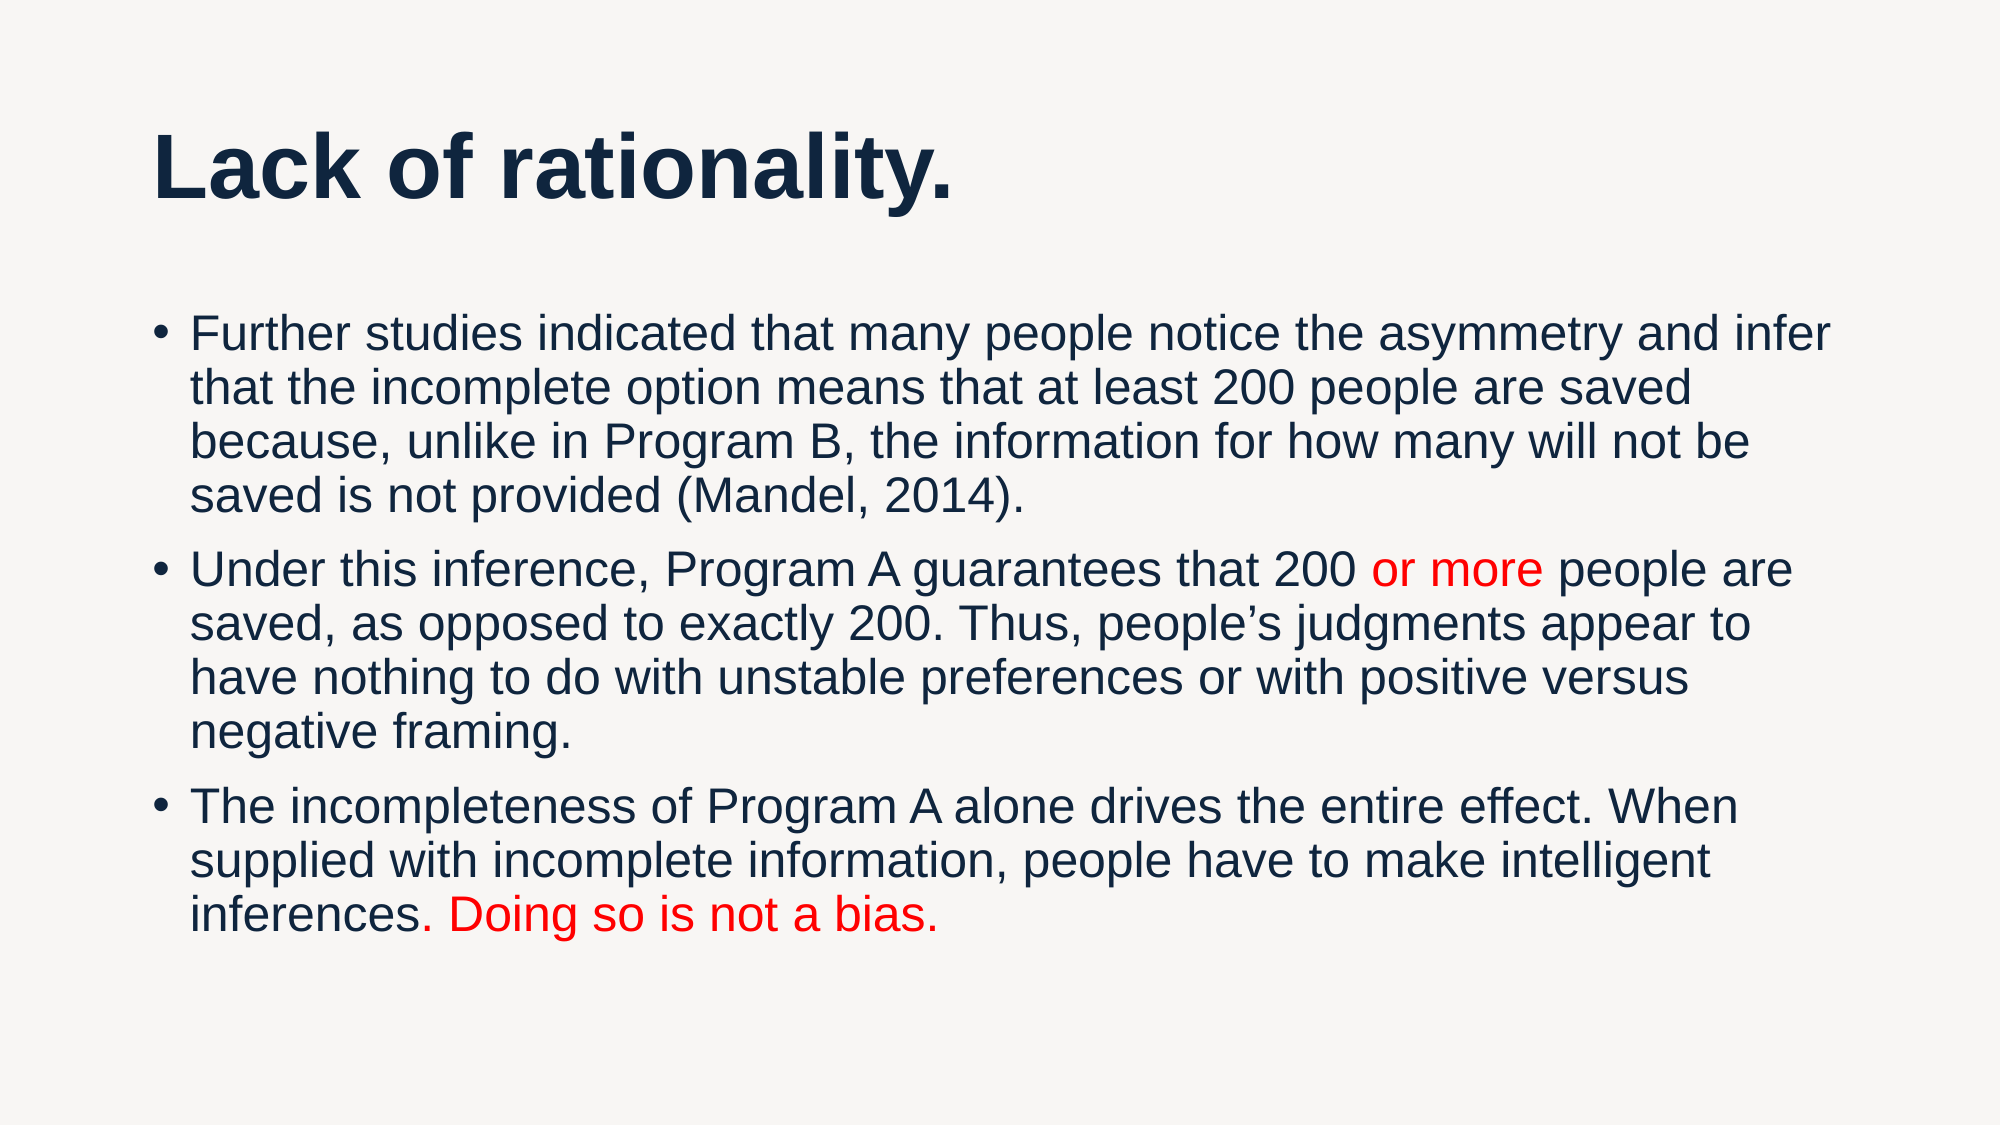

# Lack of rationality.
Further studies indicated that many people notice the asymmetry and infer that the incomplete option means that at least 200 people are saved because, unlike in Program B, the information for how many will not be saved is not provided (Mandel, 2014).
Under this inference, Program A guarantees that 200 or more people are saved, as opposed to exactly 200. Thus, people’s judgments appear to have nothing to do with unstable preferences or with positive versus negative framing.
The incompleteness of Program A alone drives the entire effect. When supplied with incomplete information, people have to make intelligent inferences. Doing so is not a bias.